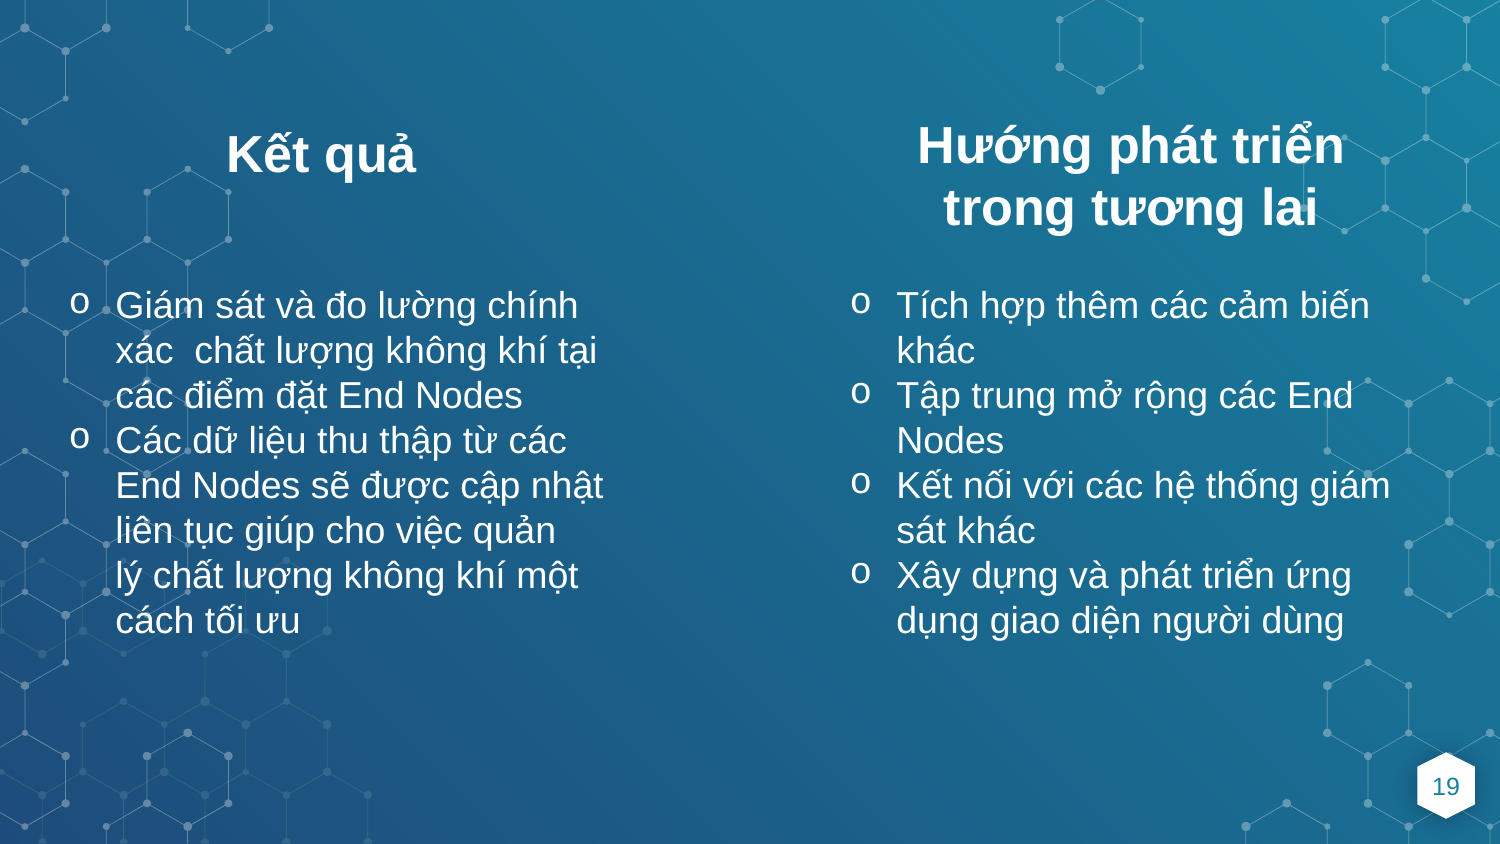

Hướng phát triển trong tương lai
Kết quả
Tích hợp thêm các cảm biến khác
Tập trung mở rộng các End Nodes
Kết nối với các hệ thống giám sát khác
Xây dựng và phát triển ứng dụng giao diện người dùng
Giám sát và đo lường chính xác  chất lượng không khí tại các điểm đặt End Nodes
Các dữ liệu thu thập từ các End Nodes sẽ được cập nhật liên tục giúp cho việc quản lý chất lượng không khí một cách tối ưu
19